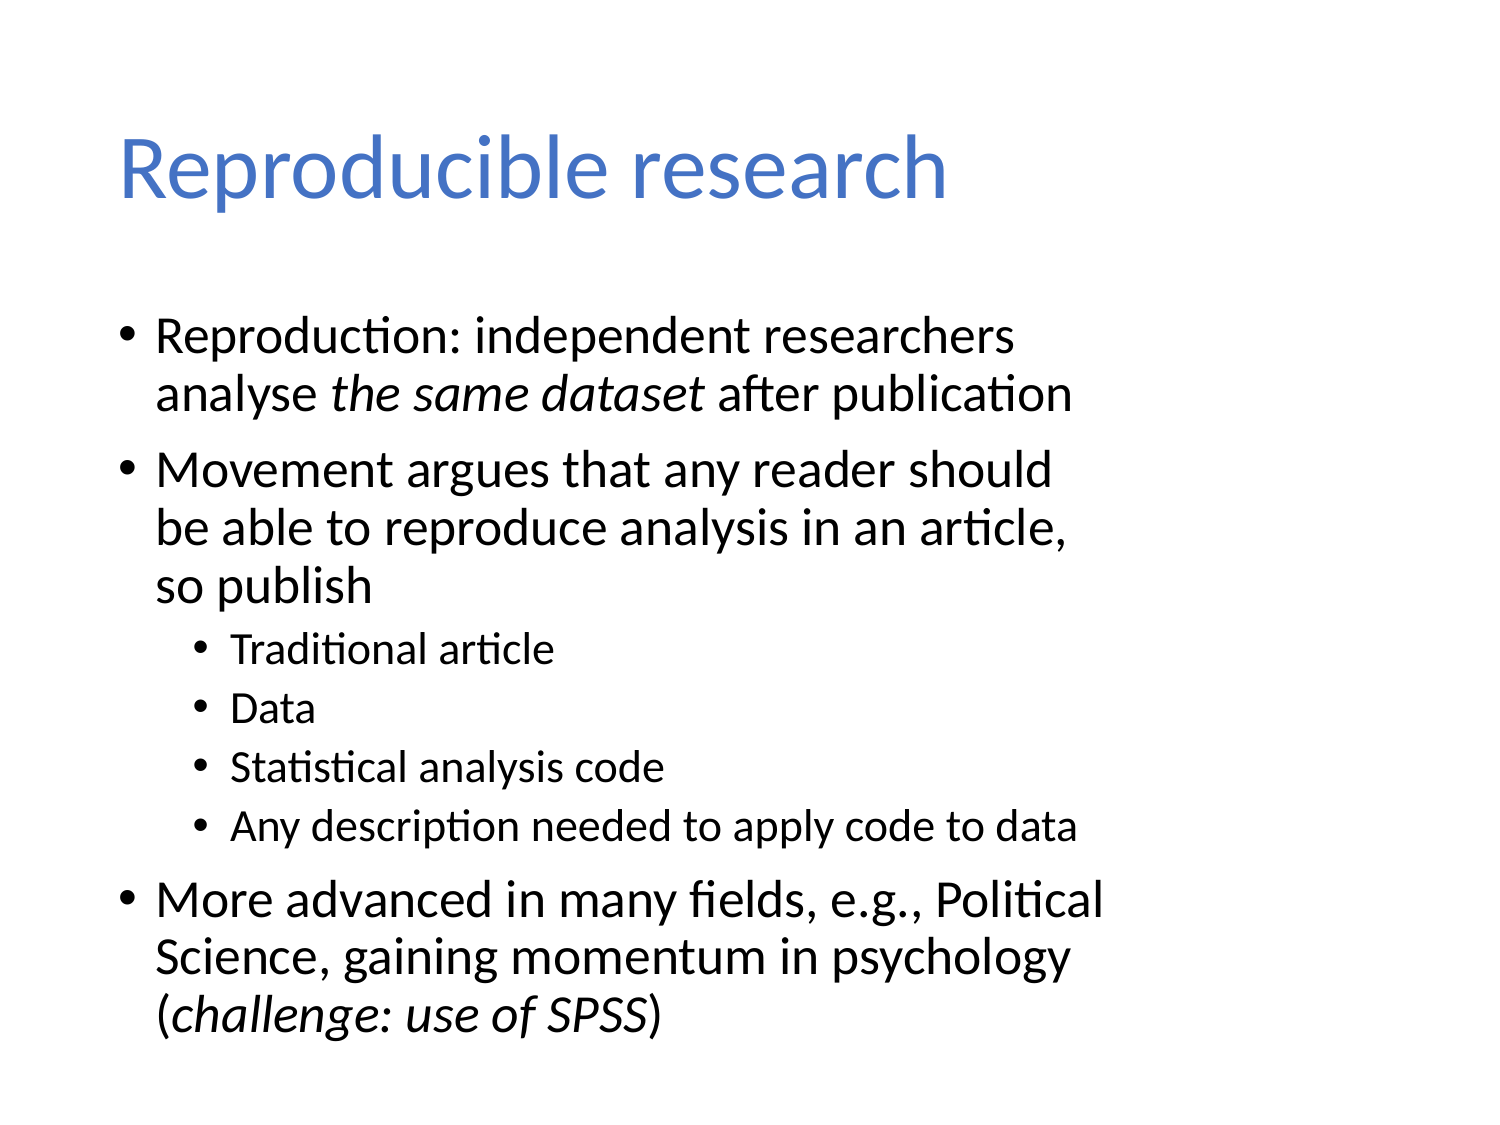

# Reproducible research
Reproduction: independent researchers
analyse the same dataset after publication
Movement argues that any reader should be able to reproduce analysis in an article, so publish
Traditional article
Data
Statistical analysis code
Any description needed to apply code to data
More advanced in many fields, e.g., Political Science, gaining momentum in psychology (challenge: use of SPSS)